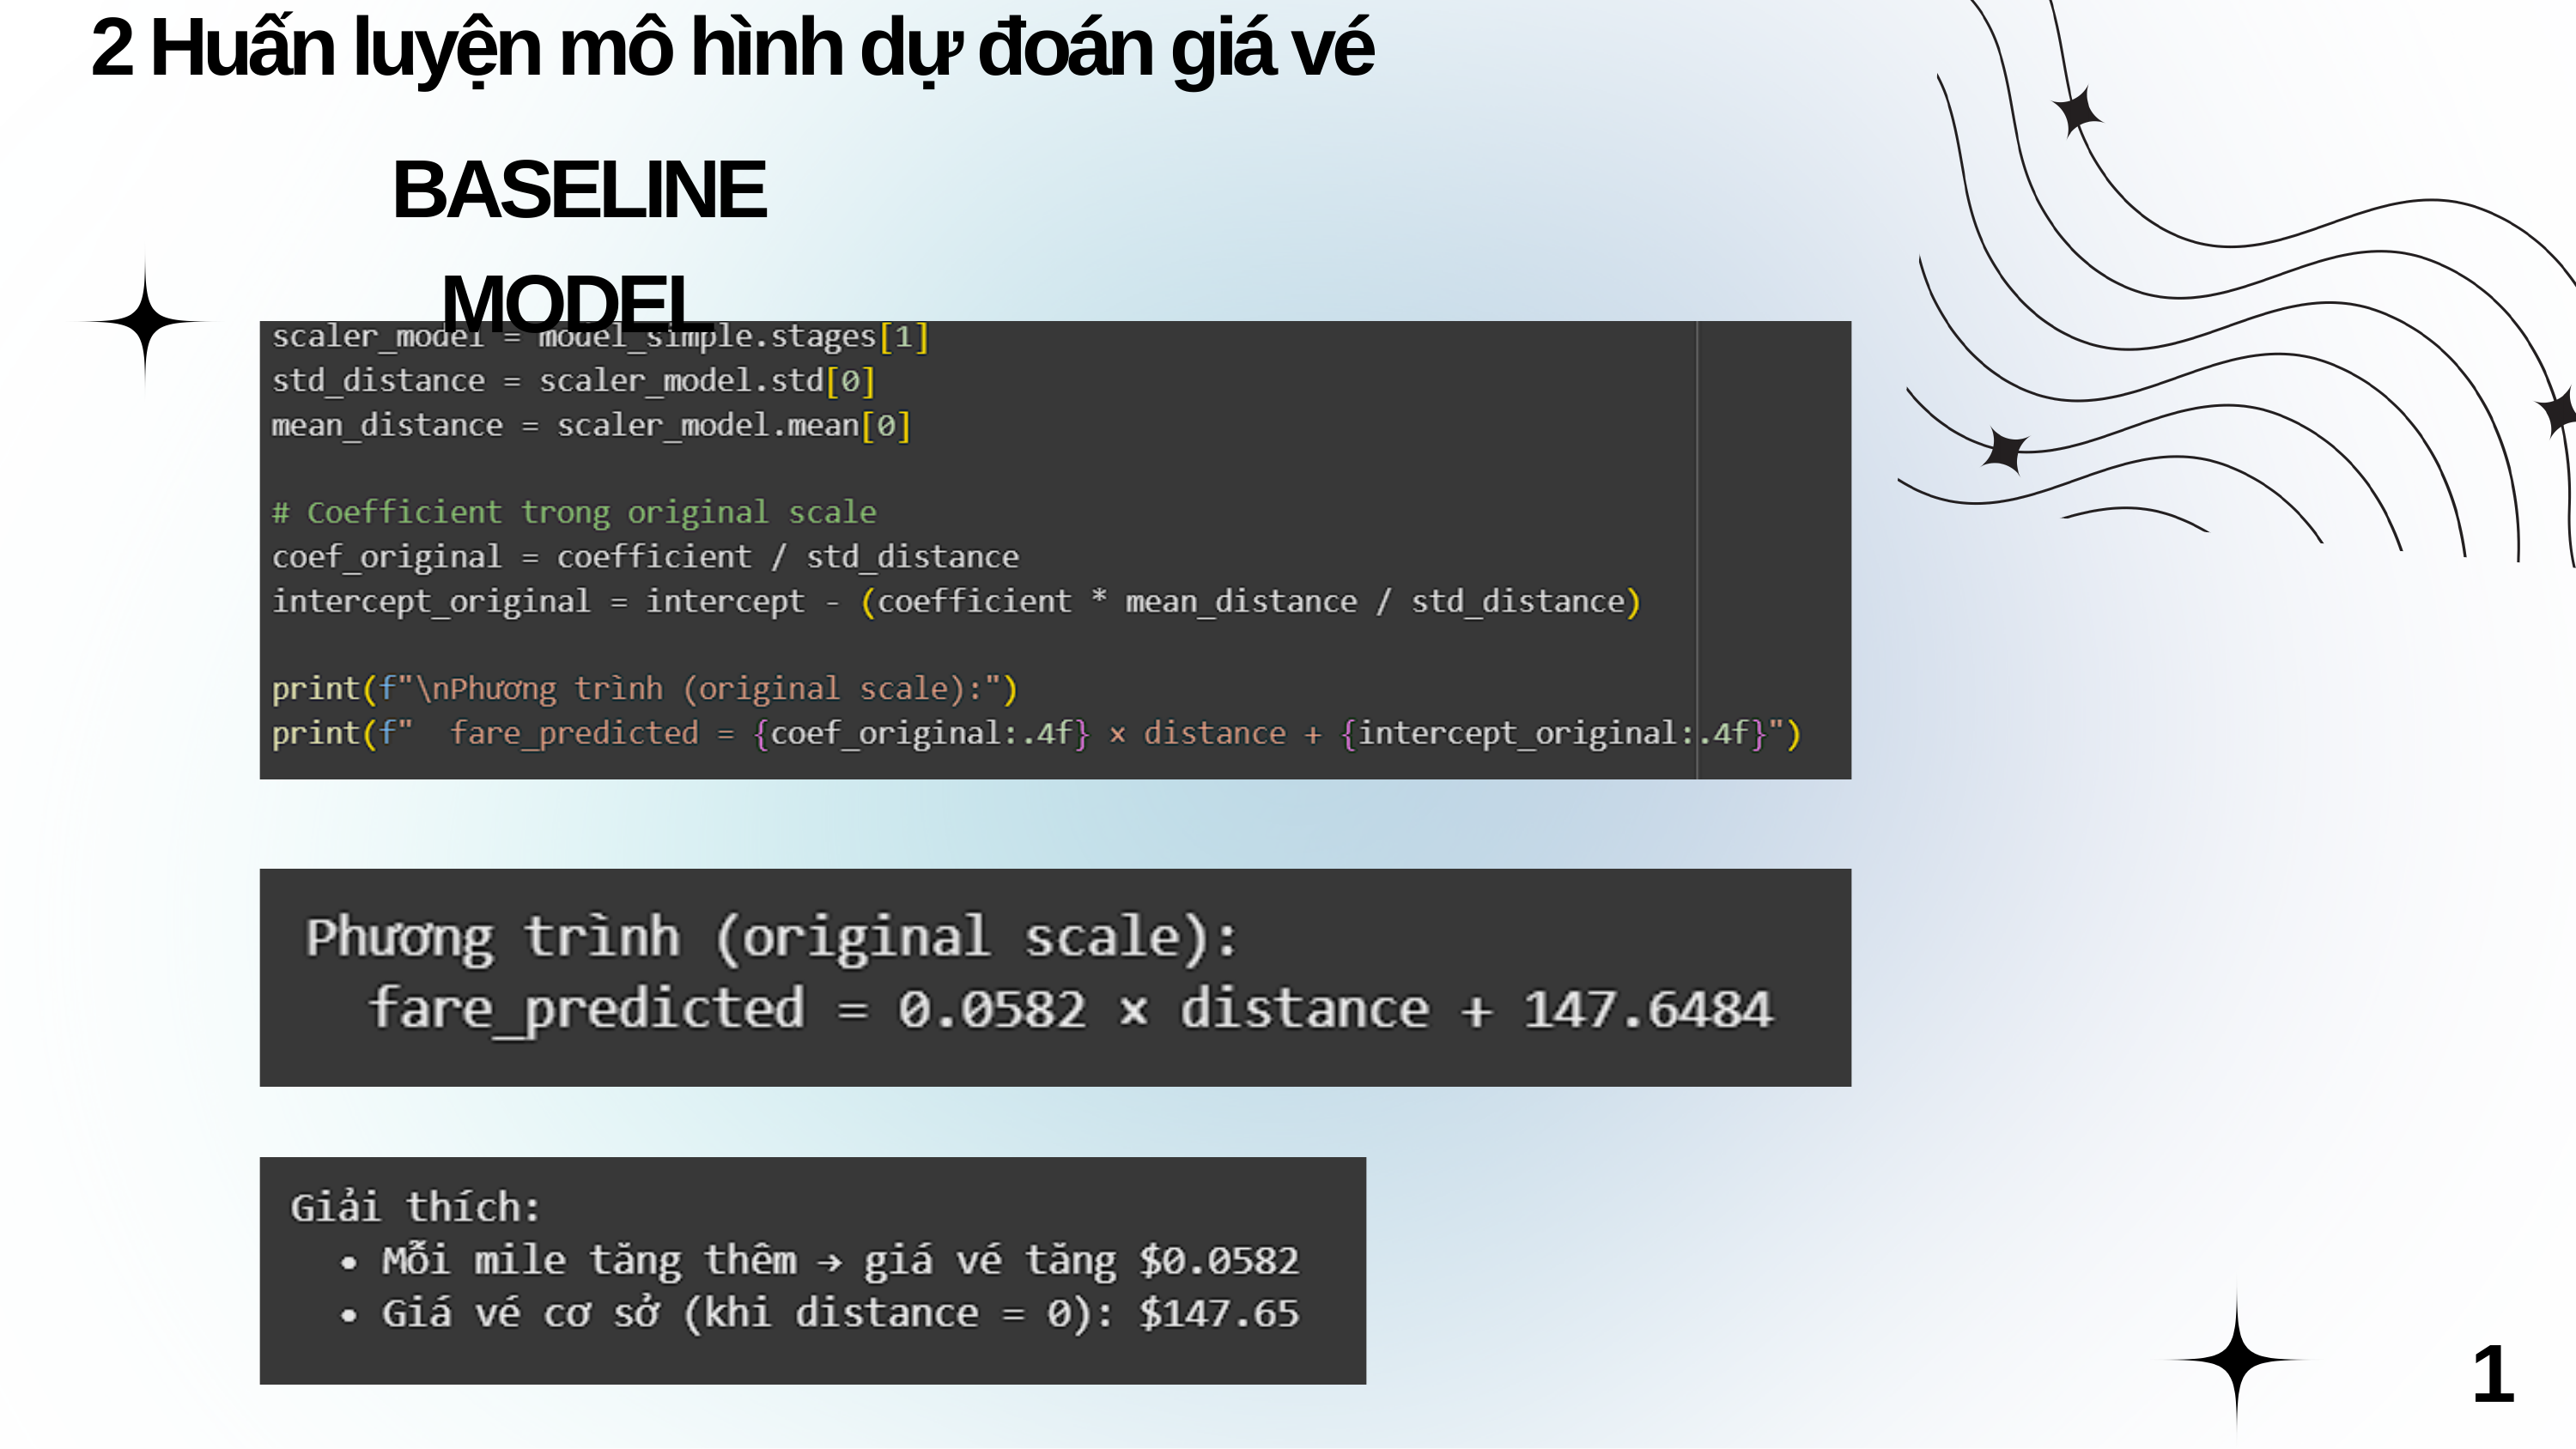

2 Huấn luyện mô hình dự đoán giá vé
BASELINE MODEL

18